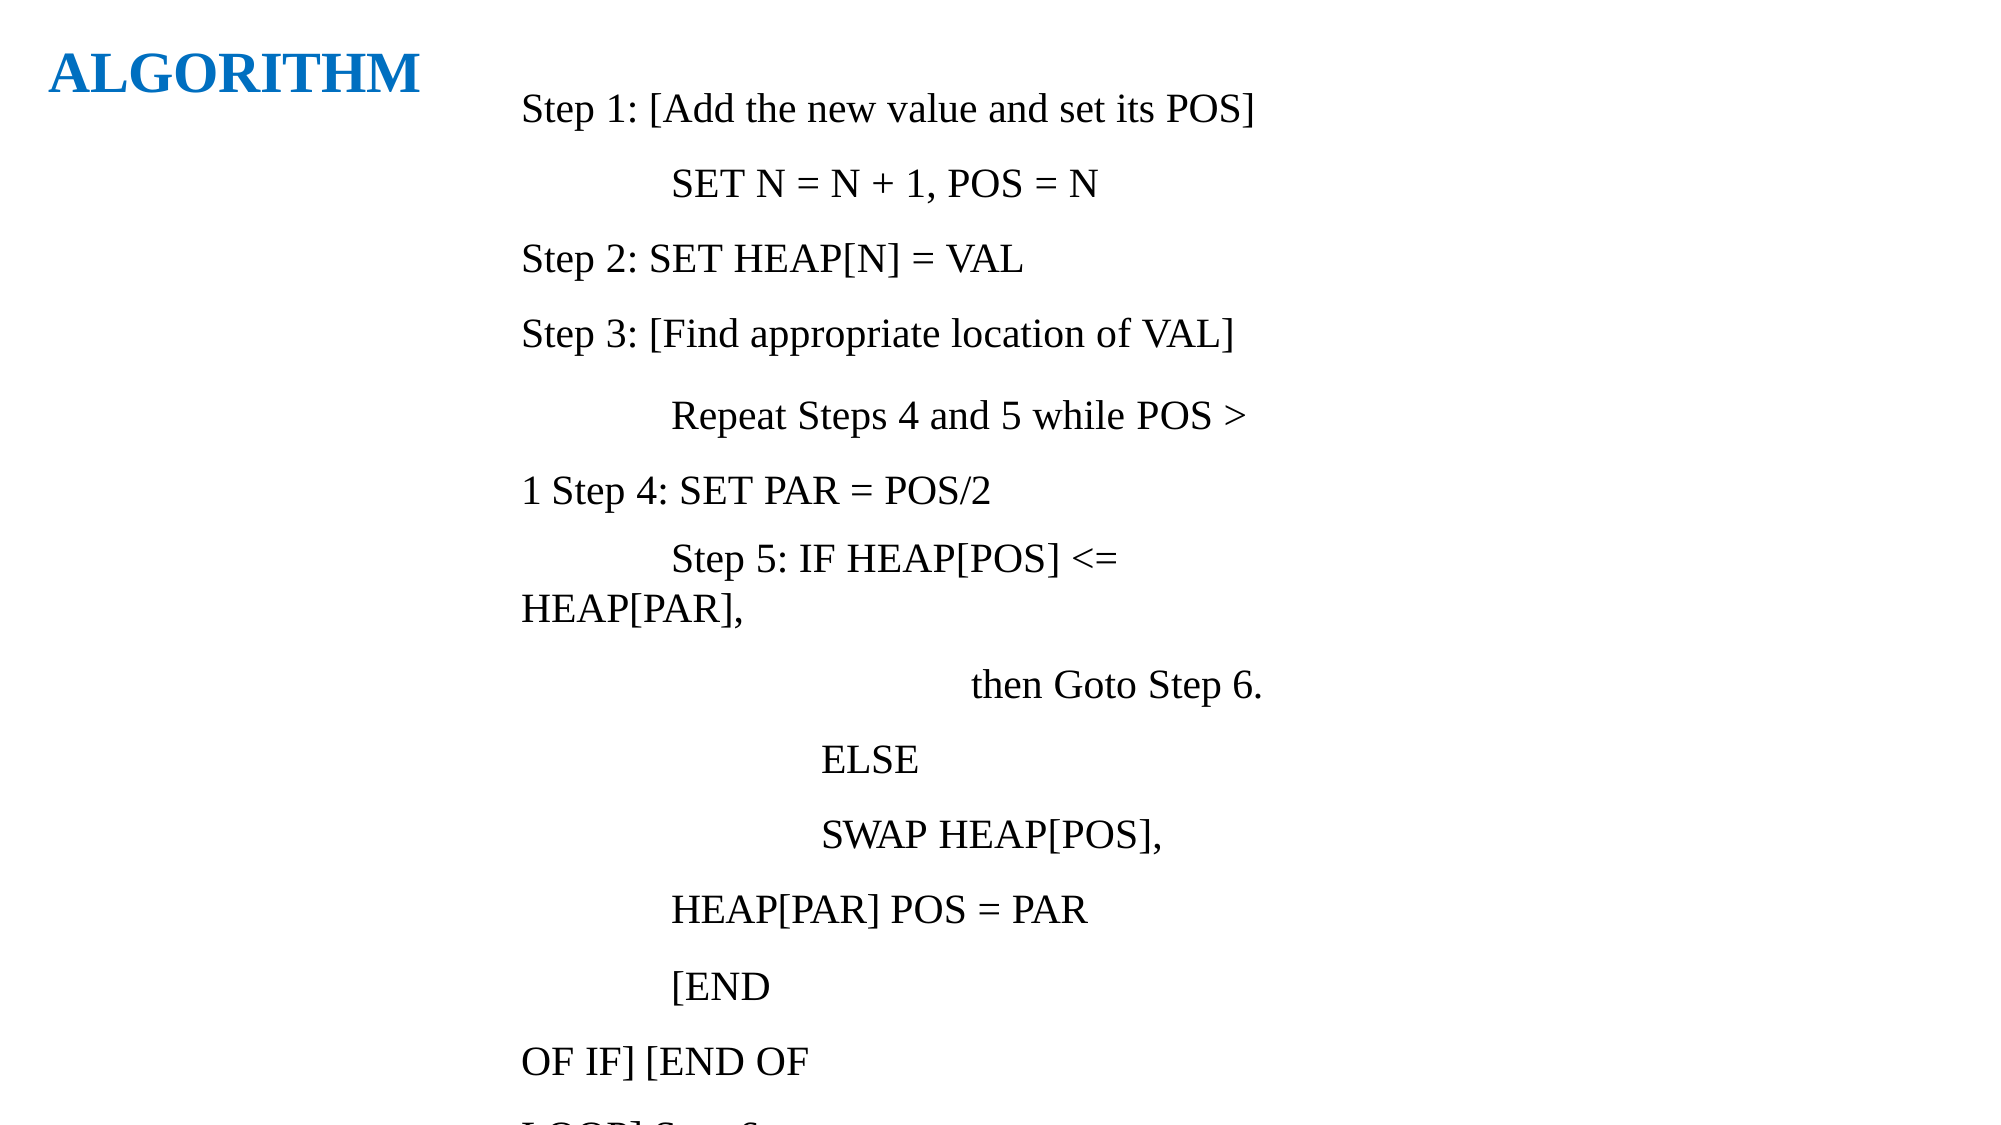

# ALGORITHM
Step 1: [Add the new value and set its POS]
SET N = N + 1, POS = N
Step 2: SET HEAP[N] = VAL
Step 3: [Find appropriate location of VAL]
Repeat Steps 4 and 5 while POS > 1 Step 4: SET PAR = POS/2
Step 5: IF HEAP[POS] <= HEAP[PAR],
then Goto Step 6.
ELSE
SWAP HEAP[POS], HEAP[PAR] POS = PAR
[END OF IF] [END OF LOOP] Step 6: RETURN